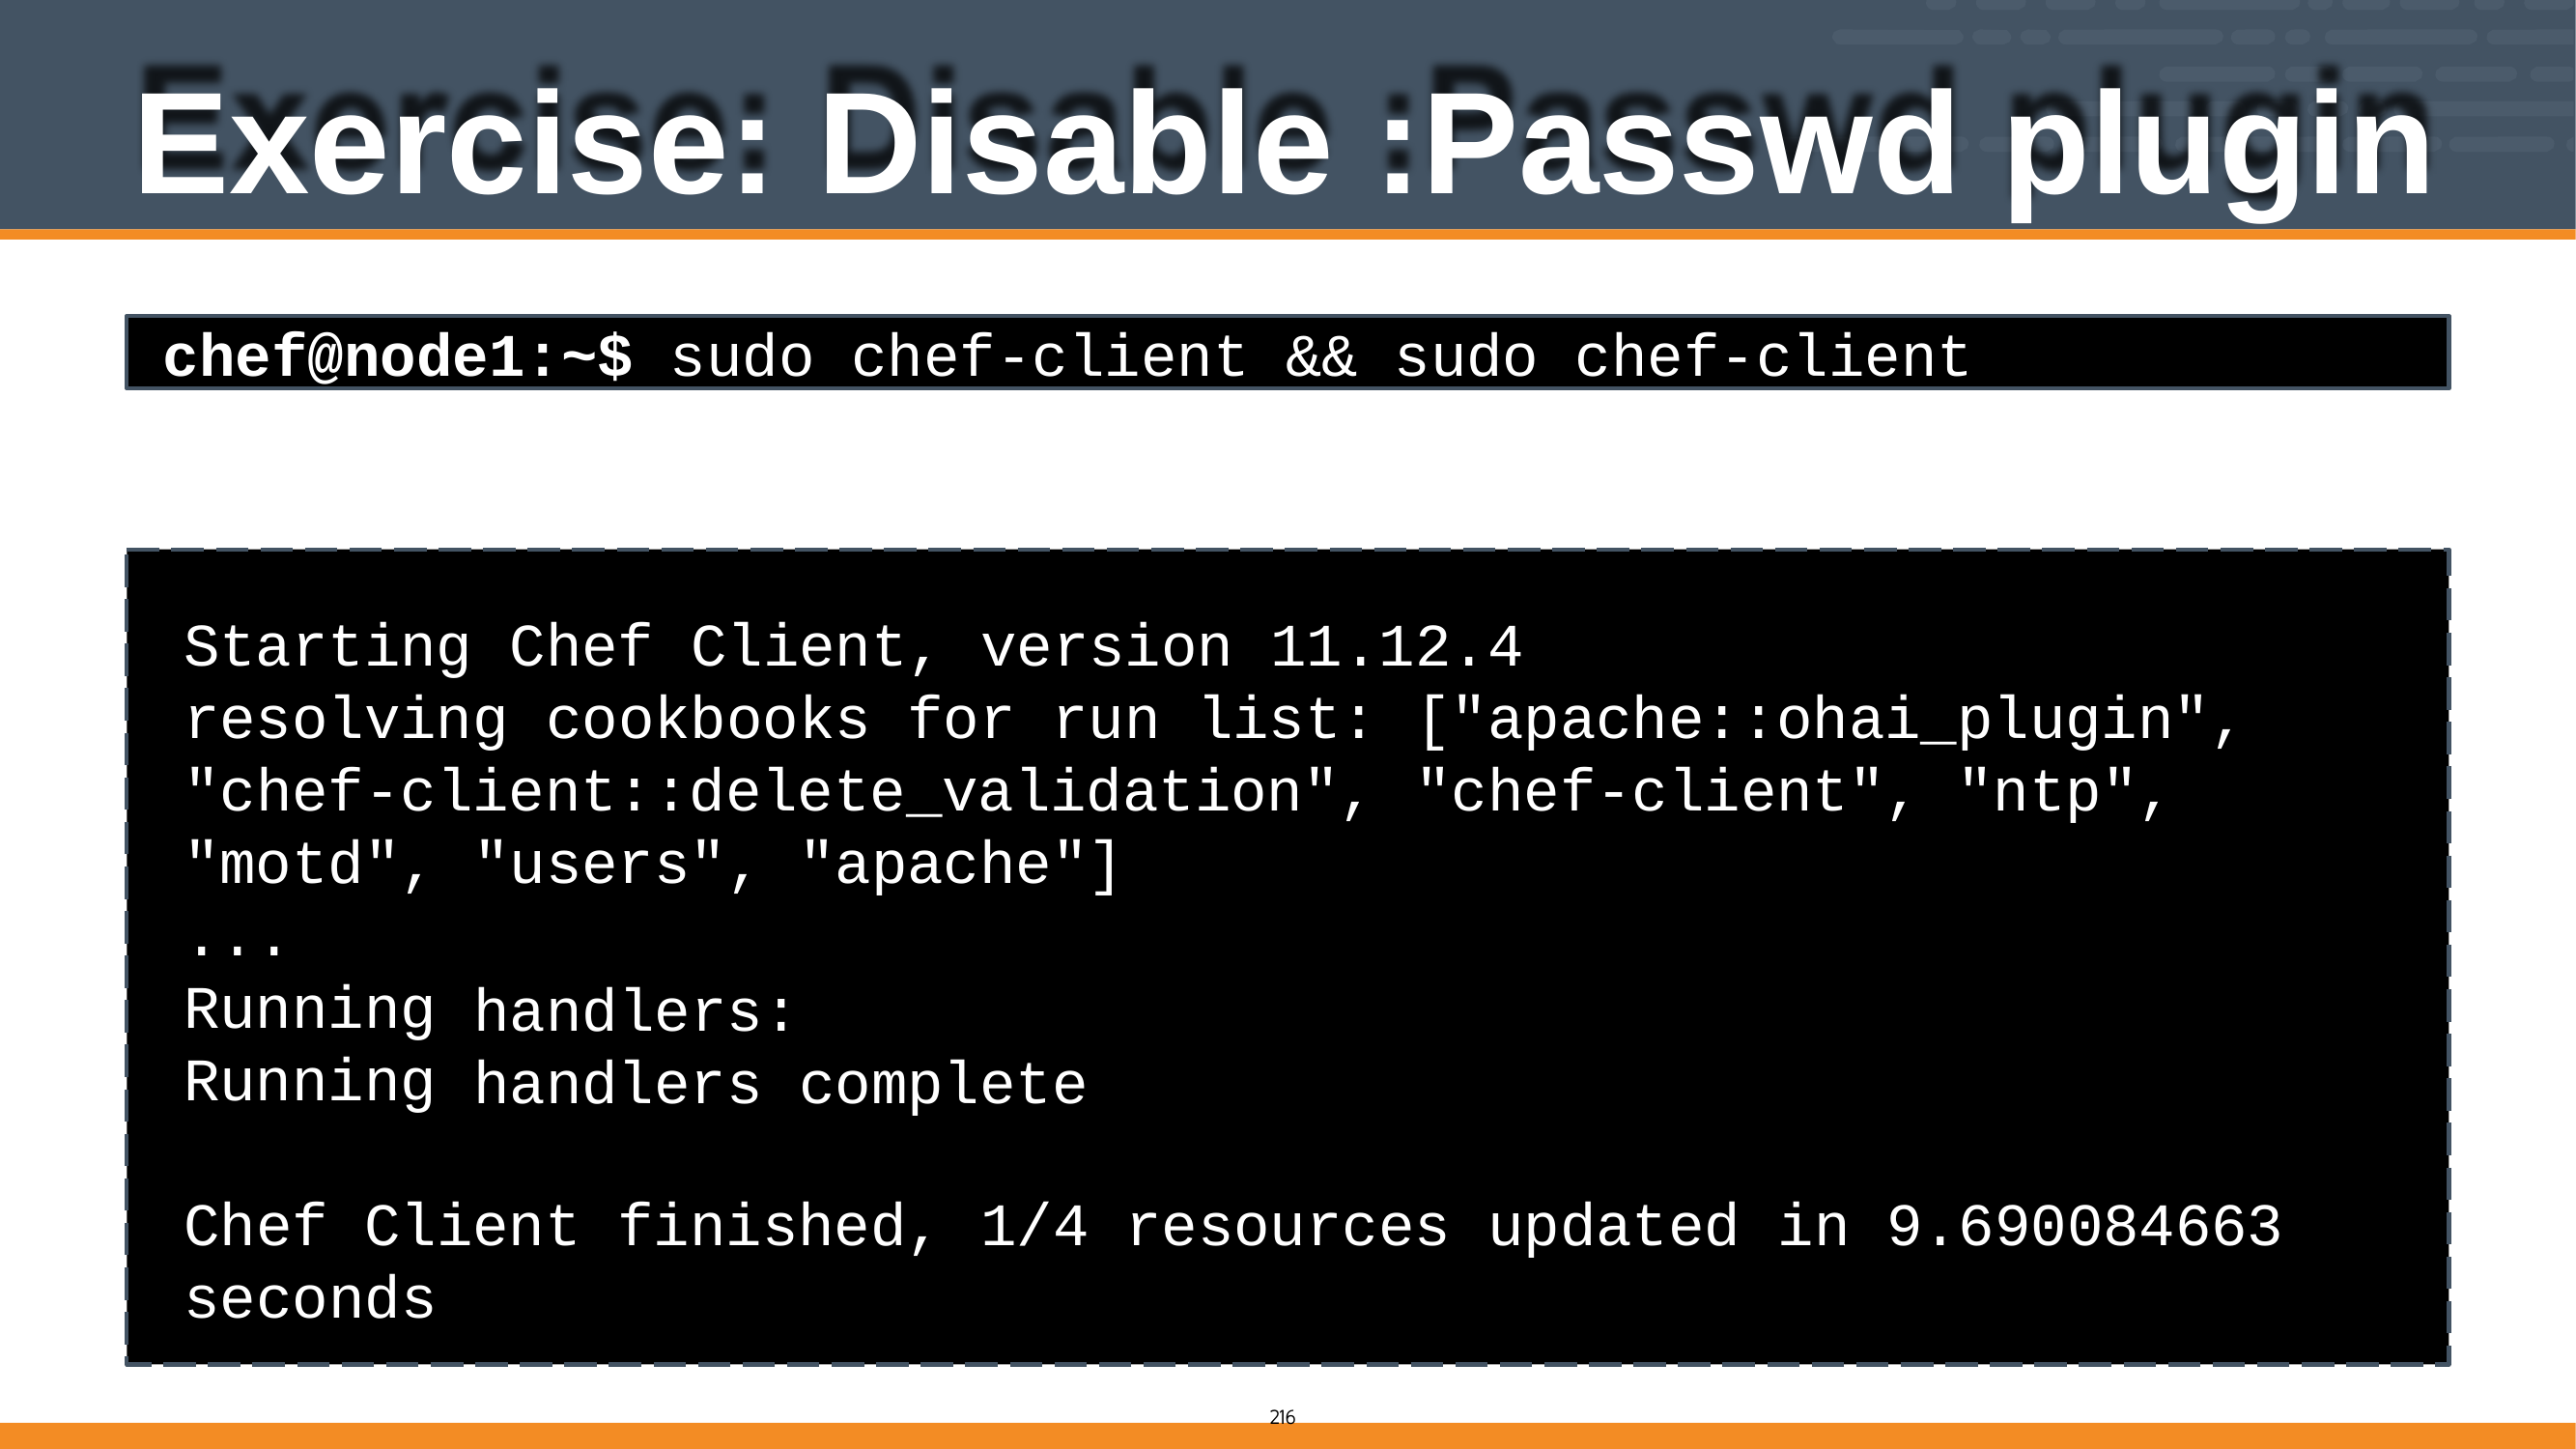

# Exercise: Disable :Passwd plugin

chef@node1:~$ sudo chef-client && sudo chef-client

Starting resolving
Chef
Client,
version
11.12.4
cookbooks for run list:
["apache::ohai_plugin", "chef-client", "ntp",
"chef-client::delete_validation",
"motd",
...
Running Running
"users", "apache"]

handlers: handlers complete
Chef Client finished, seconds
1/4 resources
updated
in 9.690084663
216